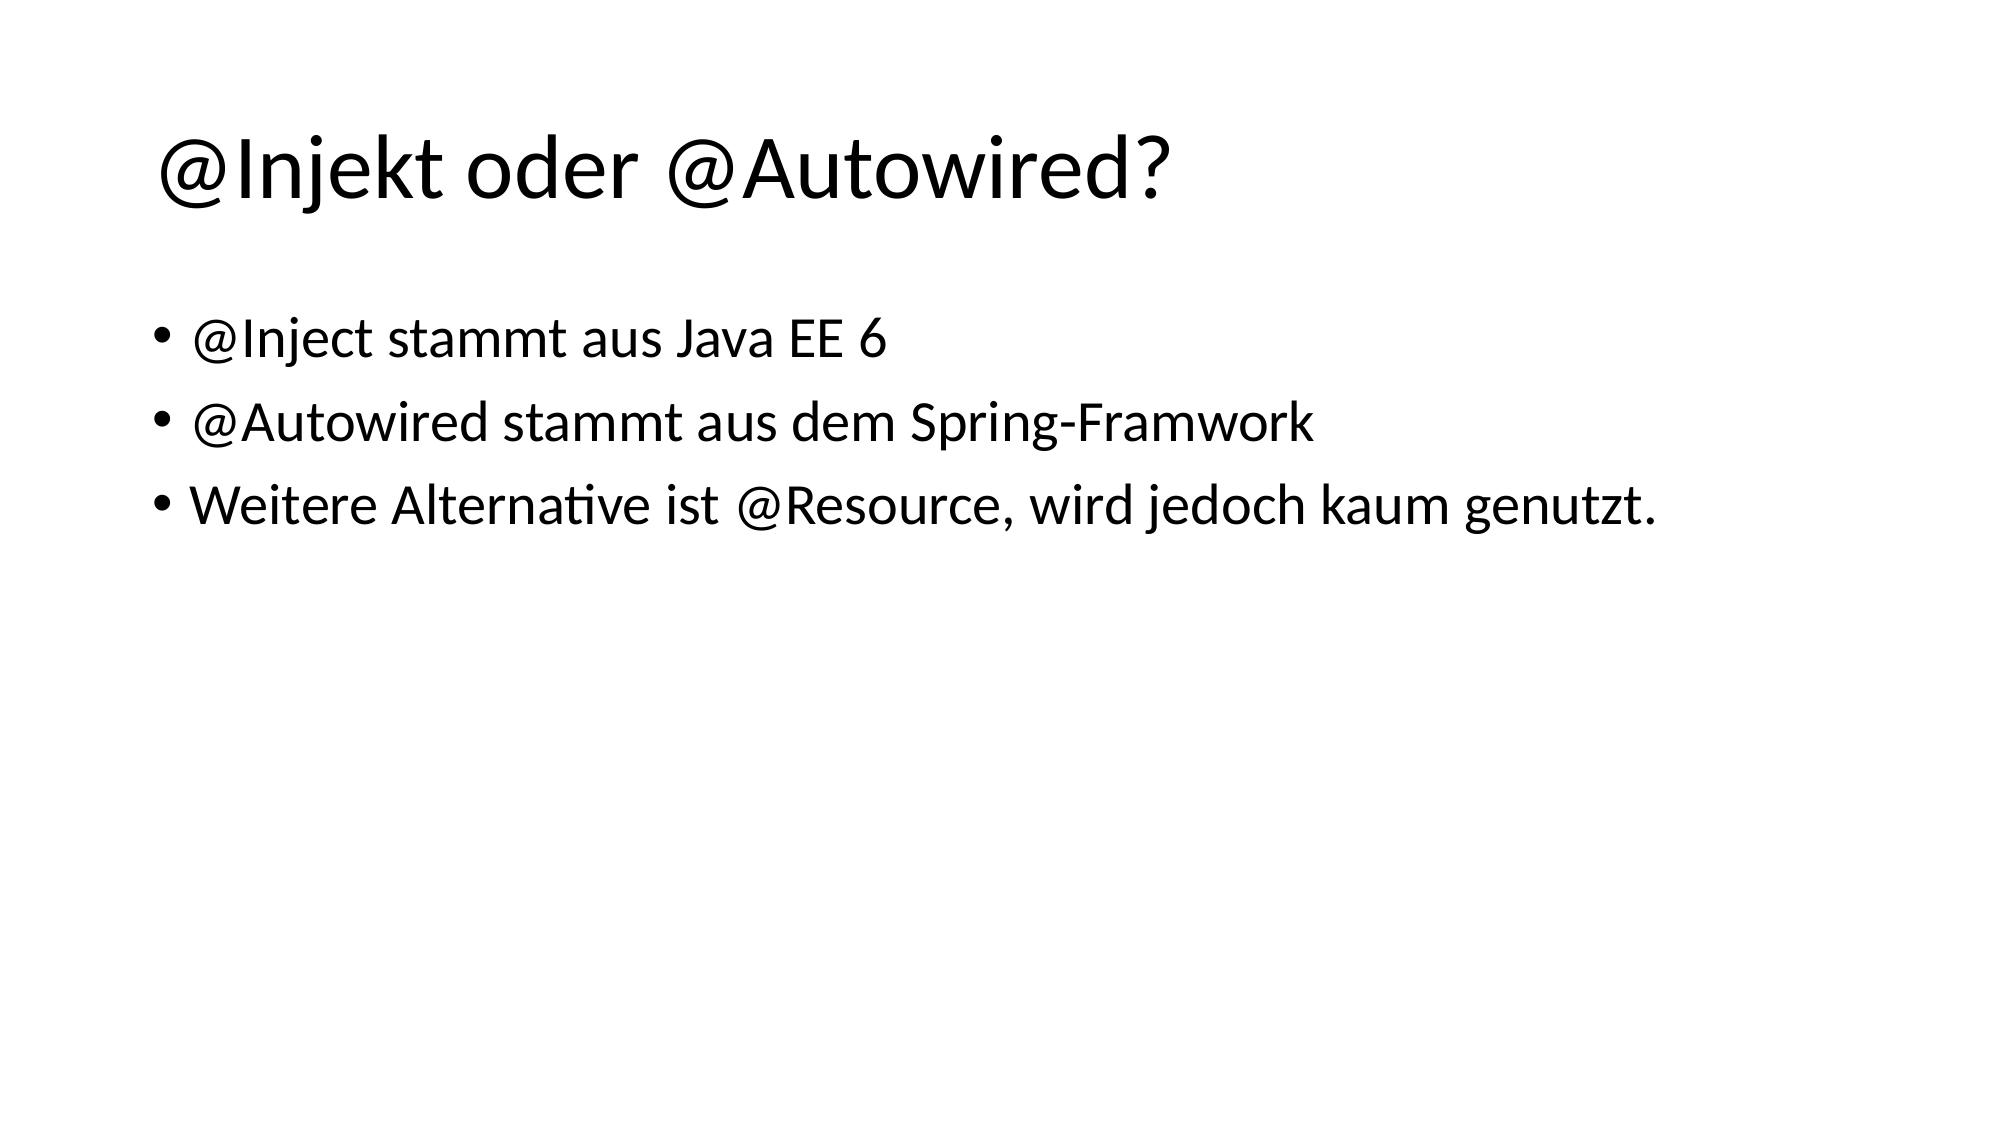

# @Injekt oder @Autowired?
@Inject stammt aus Java EE 6
@Autowired stammt aus dem Spring-Framwork
Weitere Alternative ist @Resource, wird jedoch kaum genutzt.